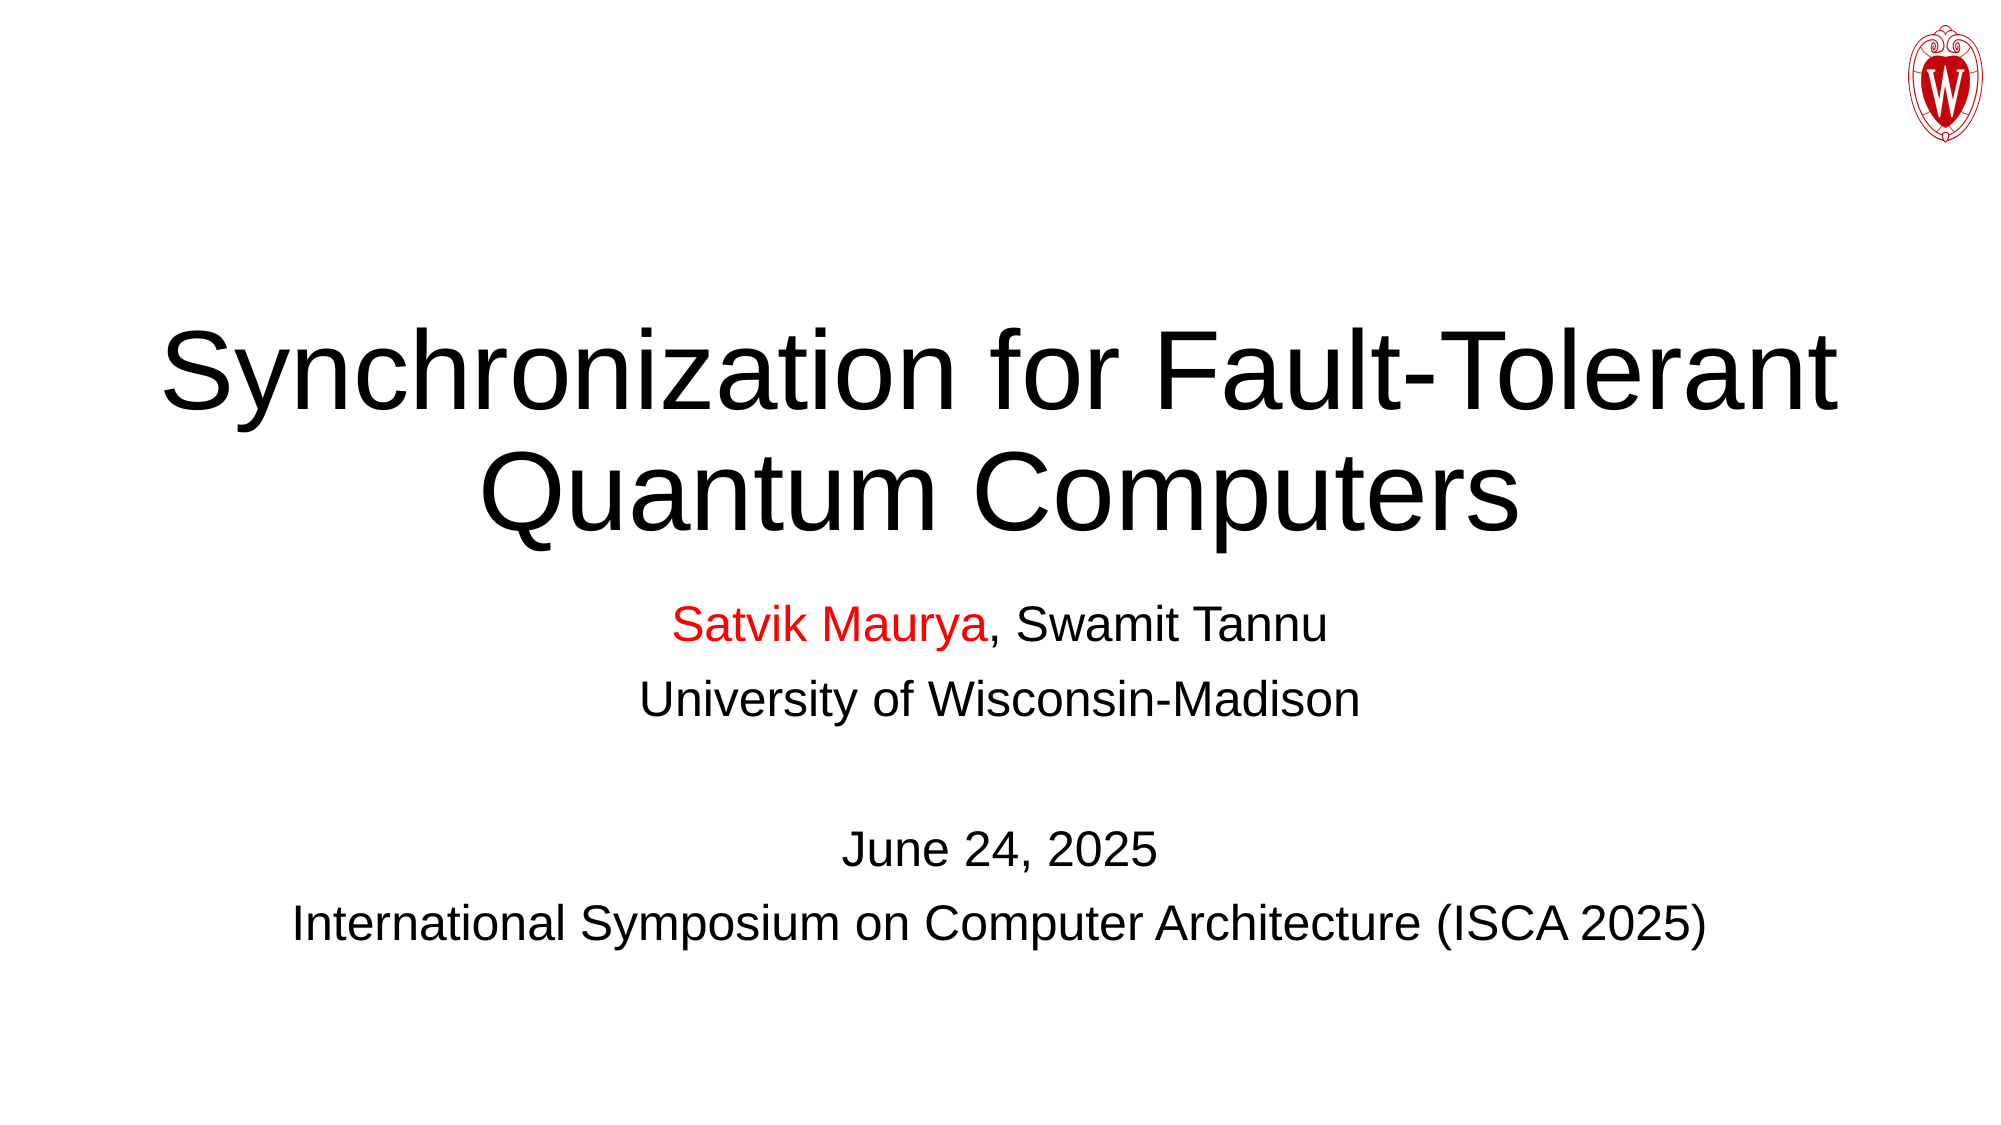

# Synchronization for Fault-Tolerant Quantum Computers
Satvik Maurya, Swamit Tannu
University of Wisconsin-Madison

June 24, 2025
International Symposium on Computer Architecture (ISCA 2025)